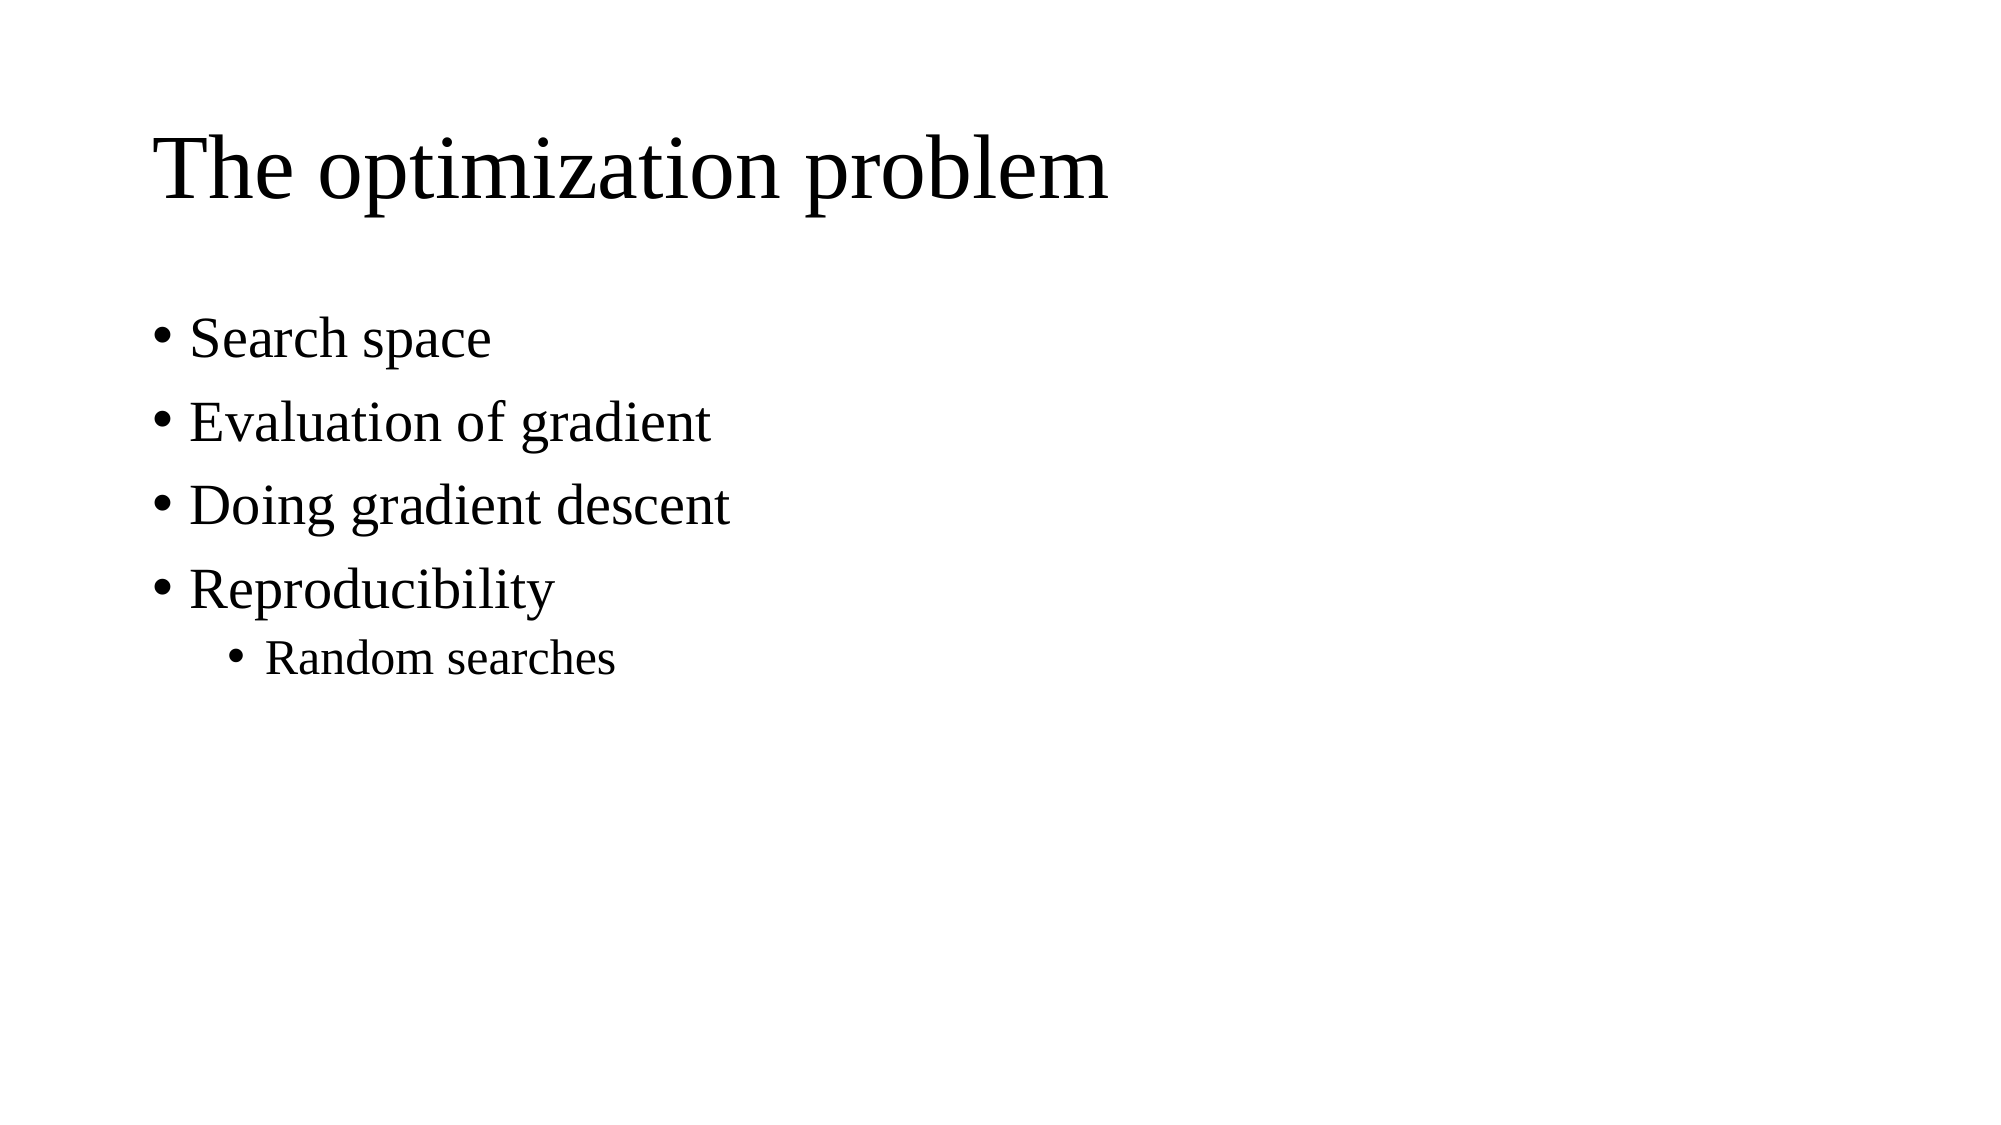

# The optimization problem
Search space
Evaluation of gradient
Doing gradient descent
Reproducibility
Random searches